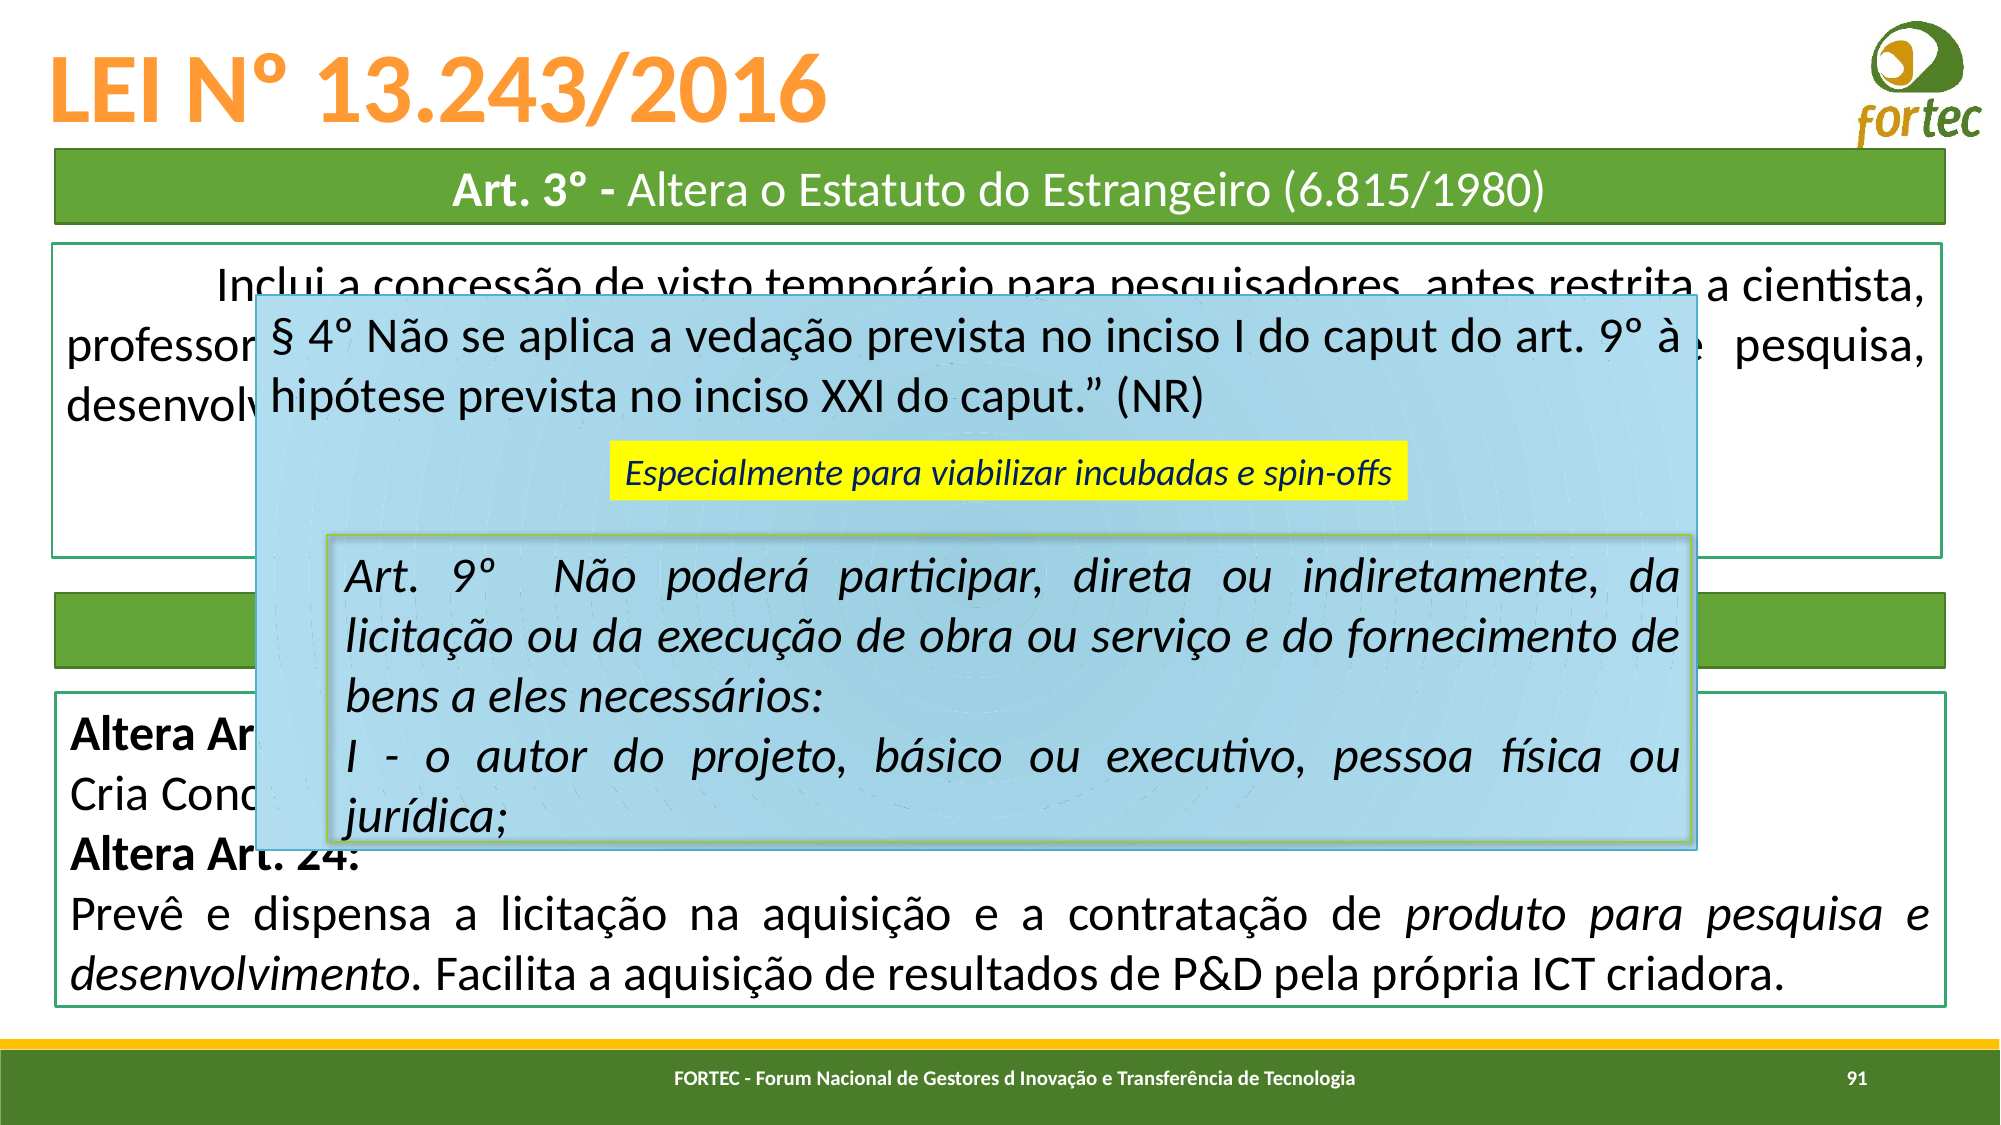

# LEI Nº 13.243/2016
Art. 3º - Altera o Estatuto do Estrangeiro (6.815/1980)
	Inclui a concessão de visto temporário para pesquisadores, antes restrita a cientista, professor e técnico, e a bolsista de agência de fomento em projeto de pesquisa, desenvolvimento e inovação  (altera Art. 13);
§ 4º Não se aplica a vedação prevista no inciso I do caput do art. 9º à hipótese prevista no inciso XXI do caput.” (NR)

Art. 9º  Não poderá participar, direta ou indiretamente, da licitação ou da execução de obra ou serviço e do fornecimento de bens a eles necessários:
I - o autor do projeto, básico ou executivo, pessoa física ou jurídica;
Especialmente para viabilizar incubadas e spin-offs

Art. 4º - Altera a Lei de Licitação (8.666/1993)
Altera Art. 6º:
Cria Conceito de produto para pesquisa e desenvolvimento.
Altera Art. 24:
Prevê e dispensa a licitação na aquisição e a contratação de produto para pesquisa e desenvolvimento. Facilita a aquisição de resultados de P&D pela própria ICT criadora.
FORTEC - Forum Nacional de Gestores d Inovação e Transferência de Tecnologia
91